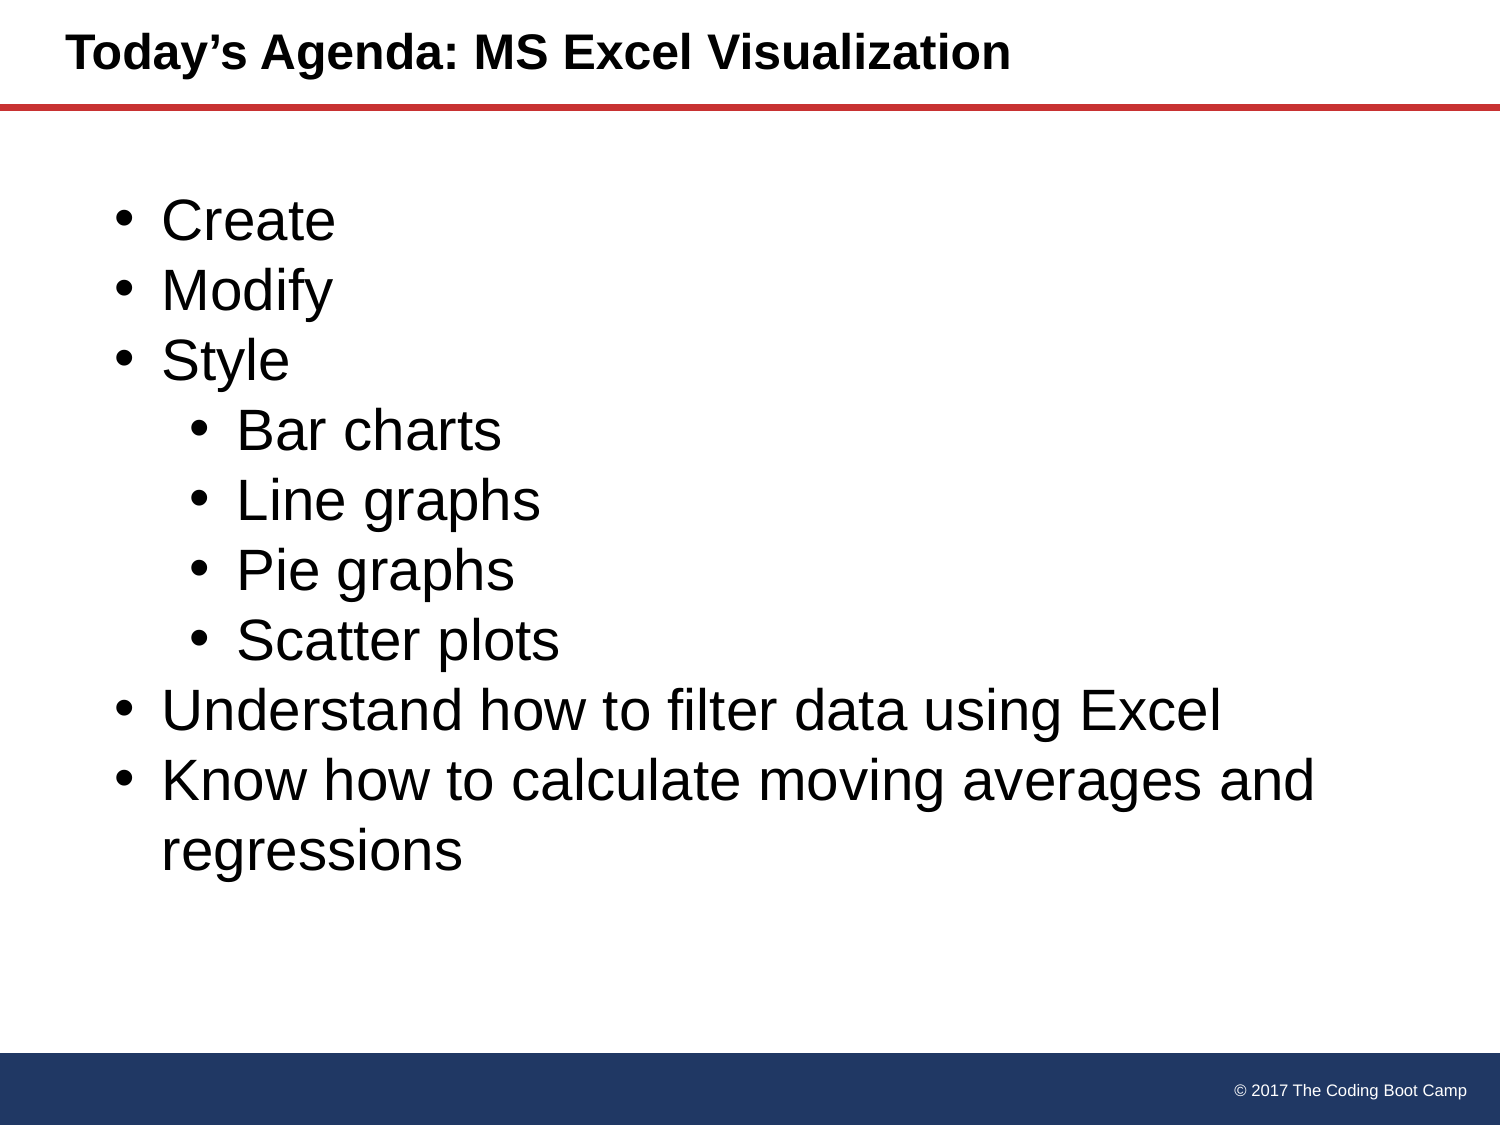

# Today’s Agenda: MS Excel Visualization
Create
Modify
Style
Bar charts
Line graphs
Pie graphs
Scatter plots
Understand how to filter data using Excel
Know how to calculate moving averages and regressions